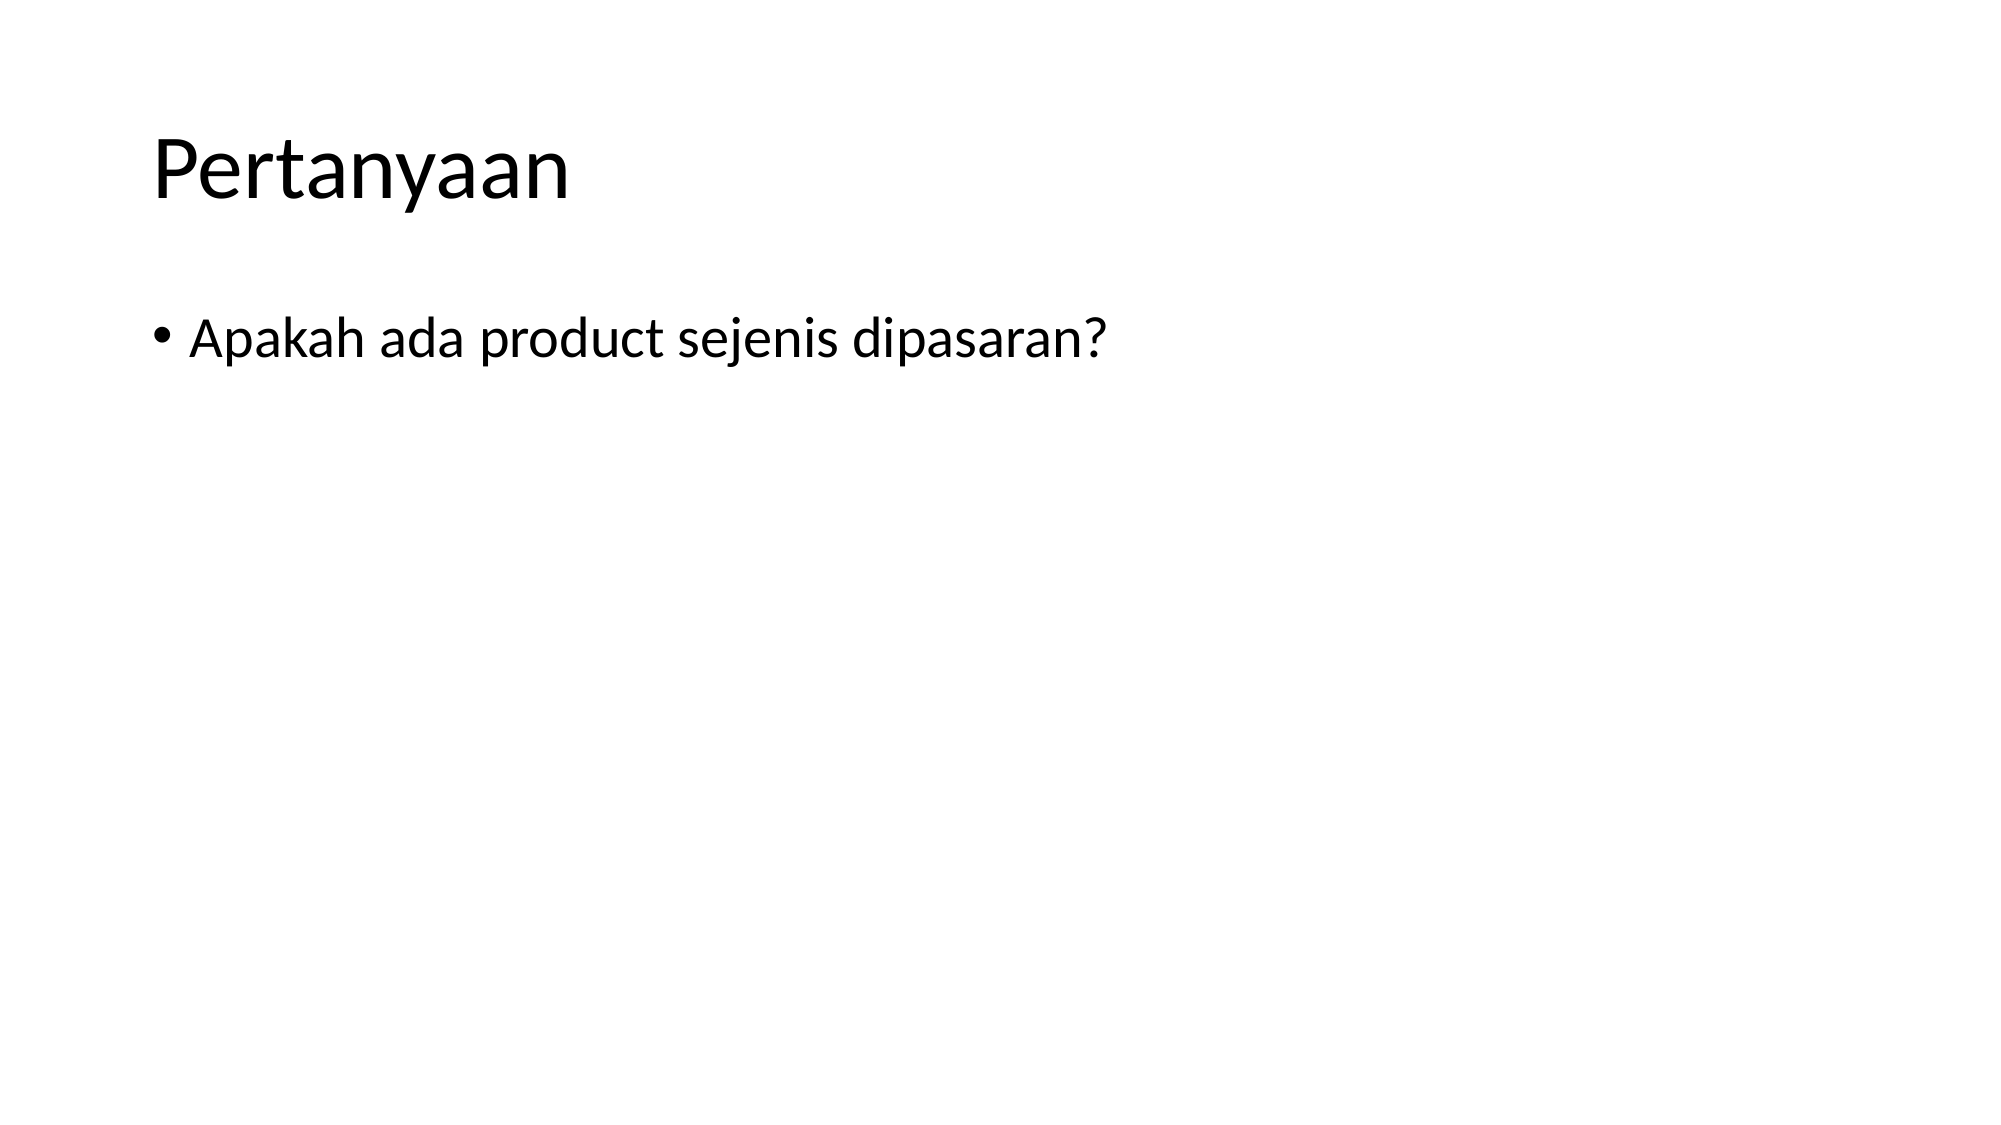

# Pertanyaan
Apakah ada product sejenis dipasaran?